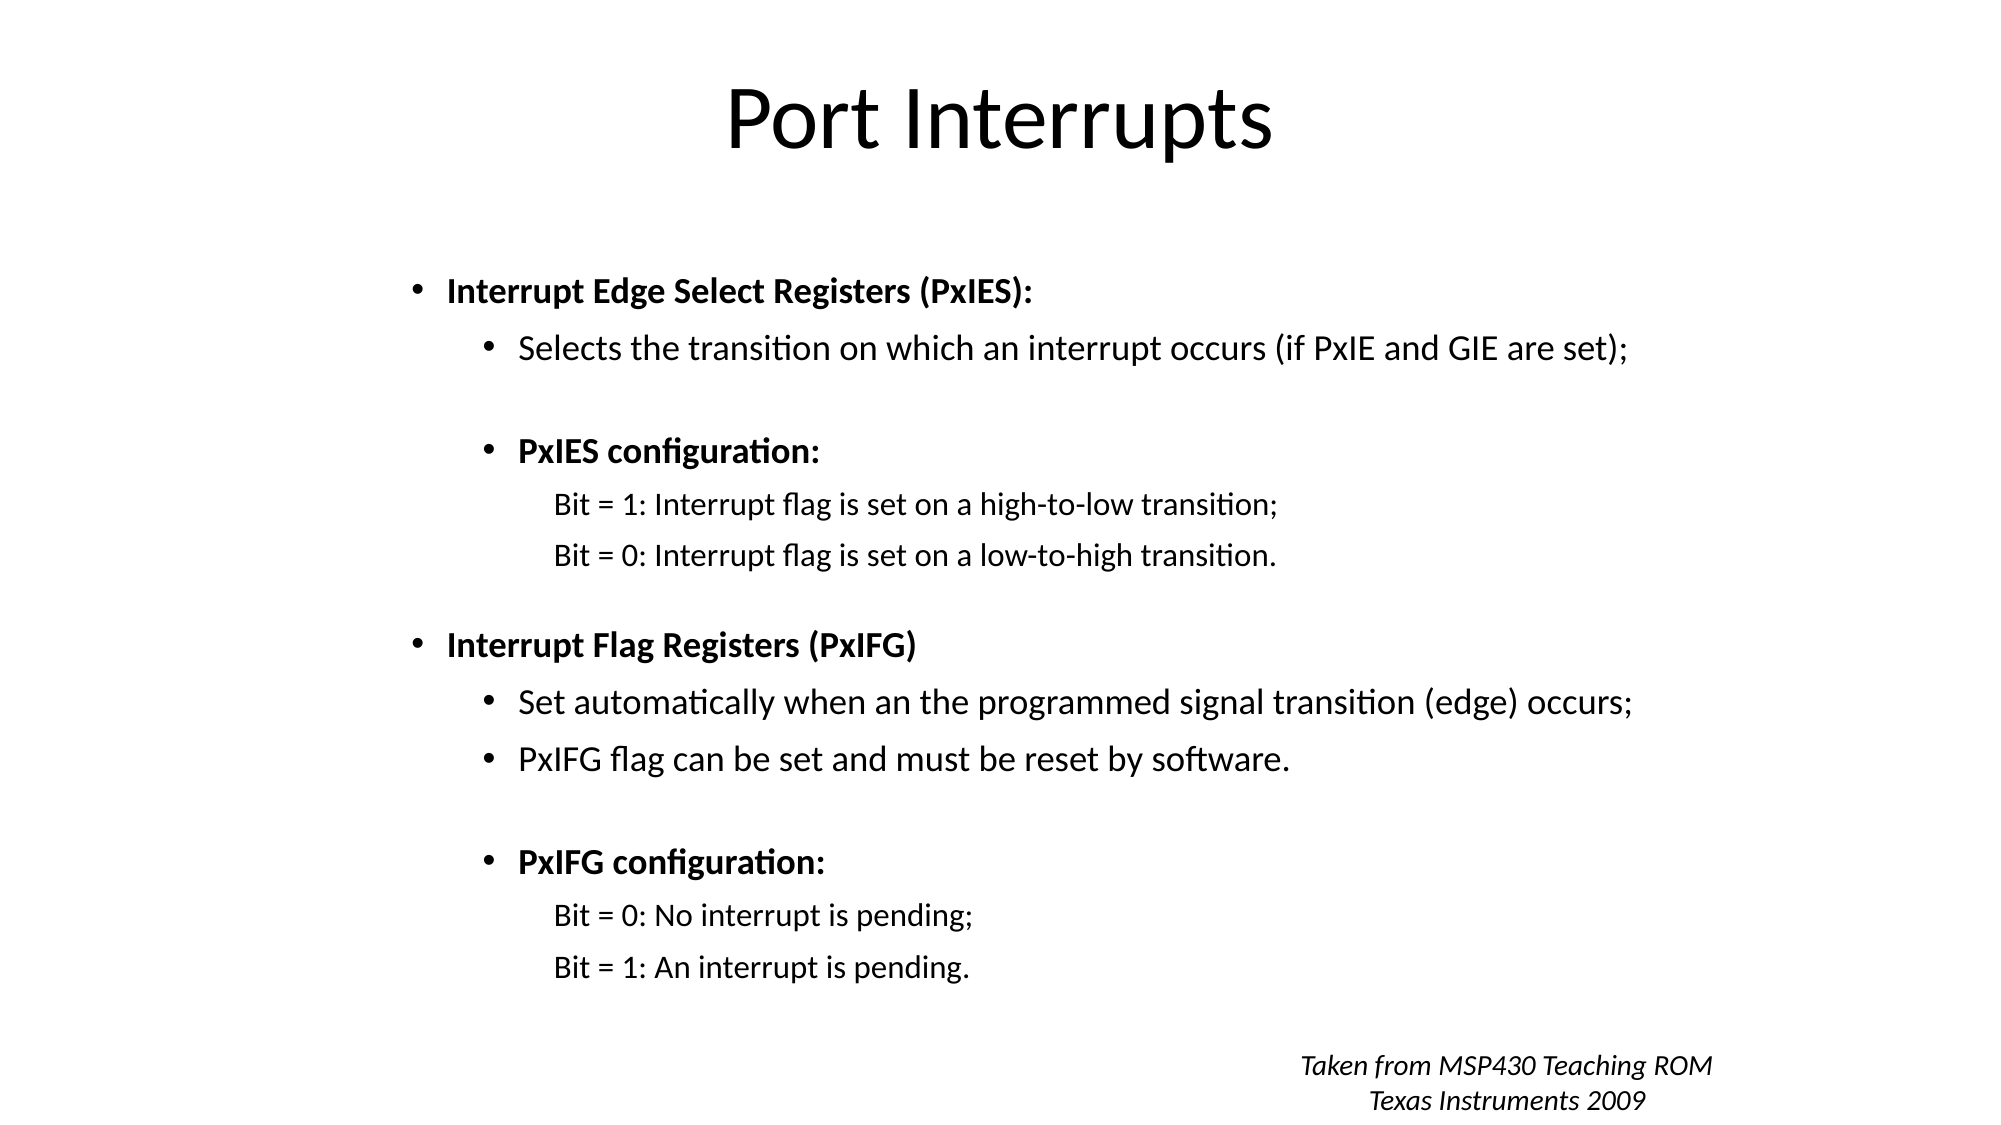

# Port Interrupts
Interrupt Edge Select Registers (PxIES):
Selects the transition on which an interrupt occurs (if PxIE and GIE are set);

PxIES configuration:
Bit = 1: Interrupt flag is set on a high-to-low transition;
Bit = 0: Interrupt flag is set on a low-to-high transition.

Interrupt Flag Registers (PxIFG)
Set automatically when an the programmed signal transition (edge) occurs;
PxIFG flag can be set and must be reset by software.

PxIFG configuration:
Bit = 0: No interrupt is pending;
Bit = 1: An interrupt is pending.
Taken from MSP430 Teaching ROM Texas Instruments 2009